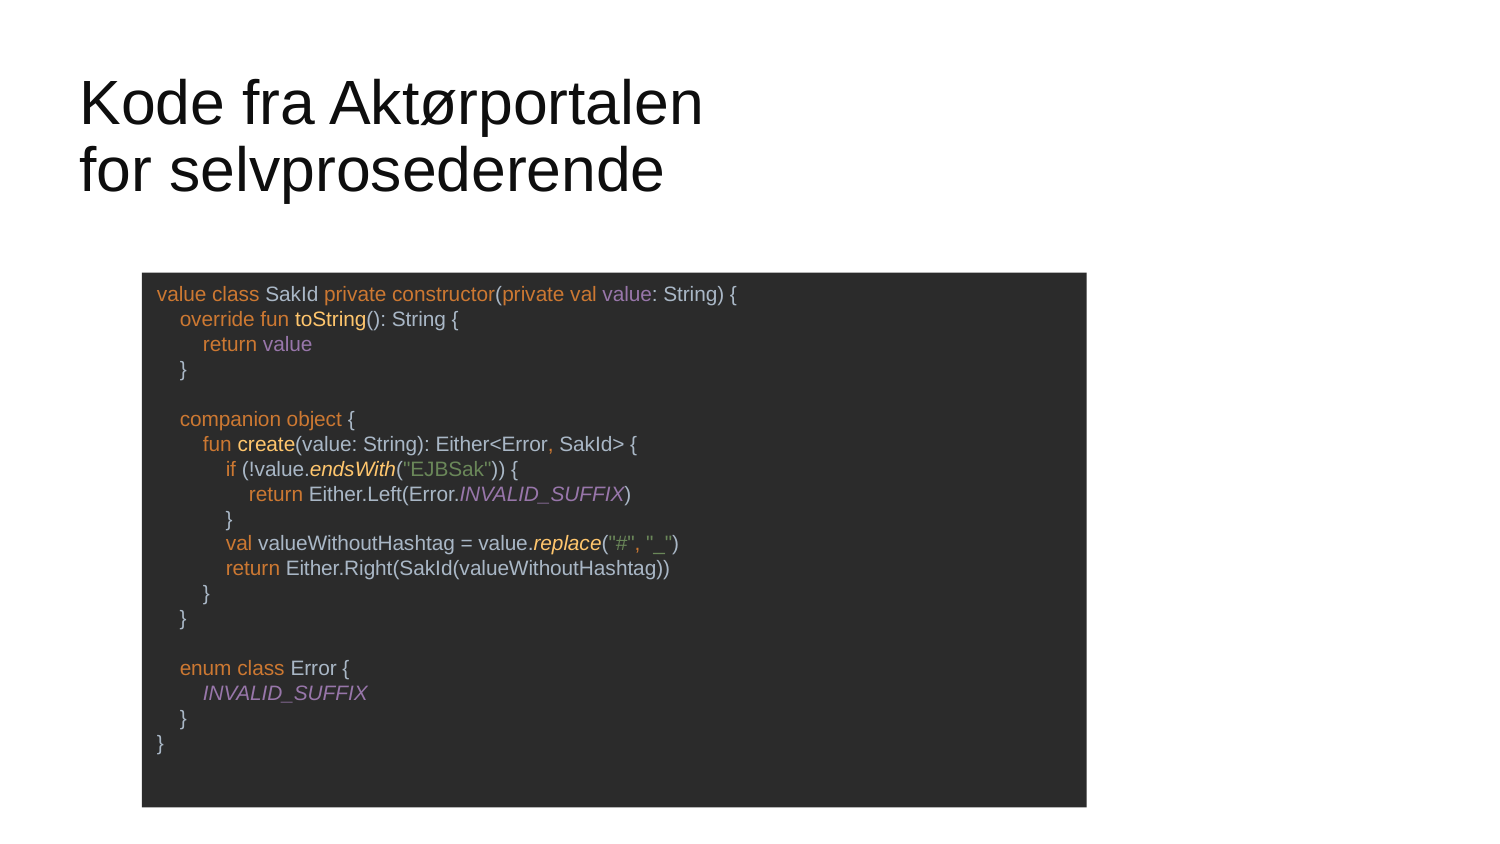

# Kode fra Aktørportalen for selvprosederende
value class SakId private constructor(private val value: String) {
    override fun toString(): String {
        return value
    }
    companion object {
        fun create(value: String): Either<Error, SakId> {
            if (!value.endsWith("EJBSak")) {
                return Either.Left(Error.INVALID_SUFFIX)
            }
            val valueWithoutHashtag = value.replace("#", "_")
            return Either.Right(SakId(valueWithoutHashtag))
        }
    }
    enum class Error {
        INVALID_SUFFIX
    }
}